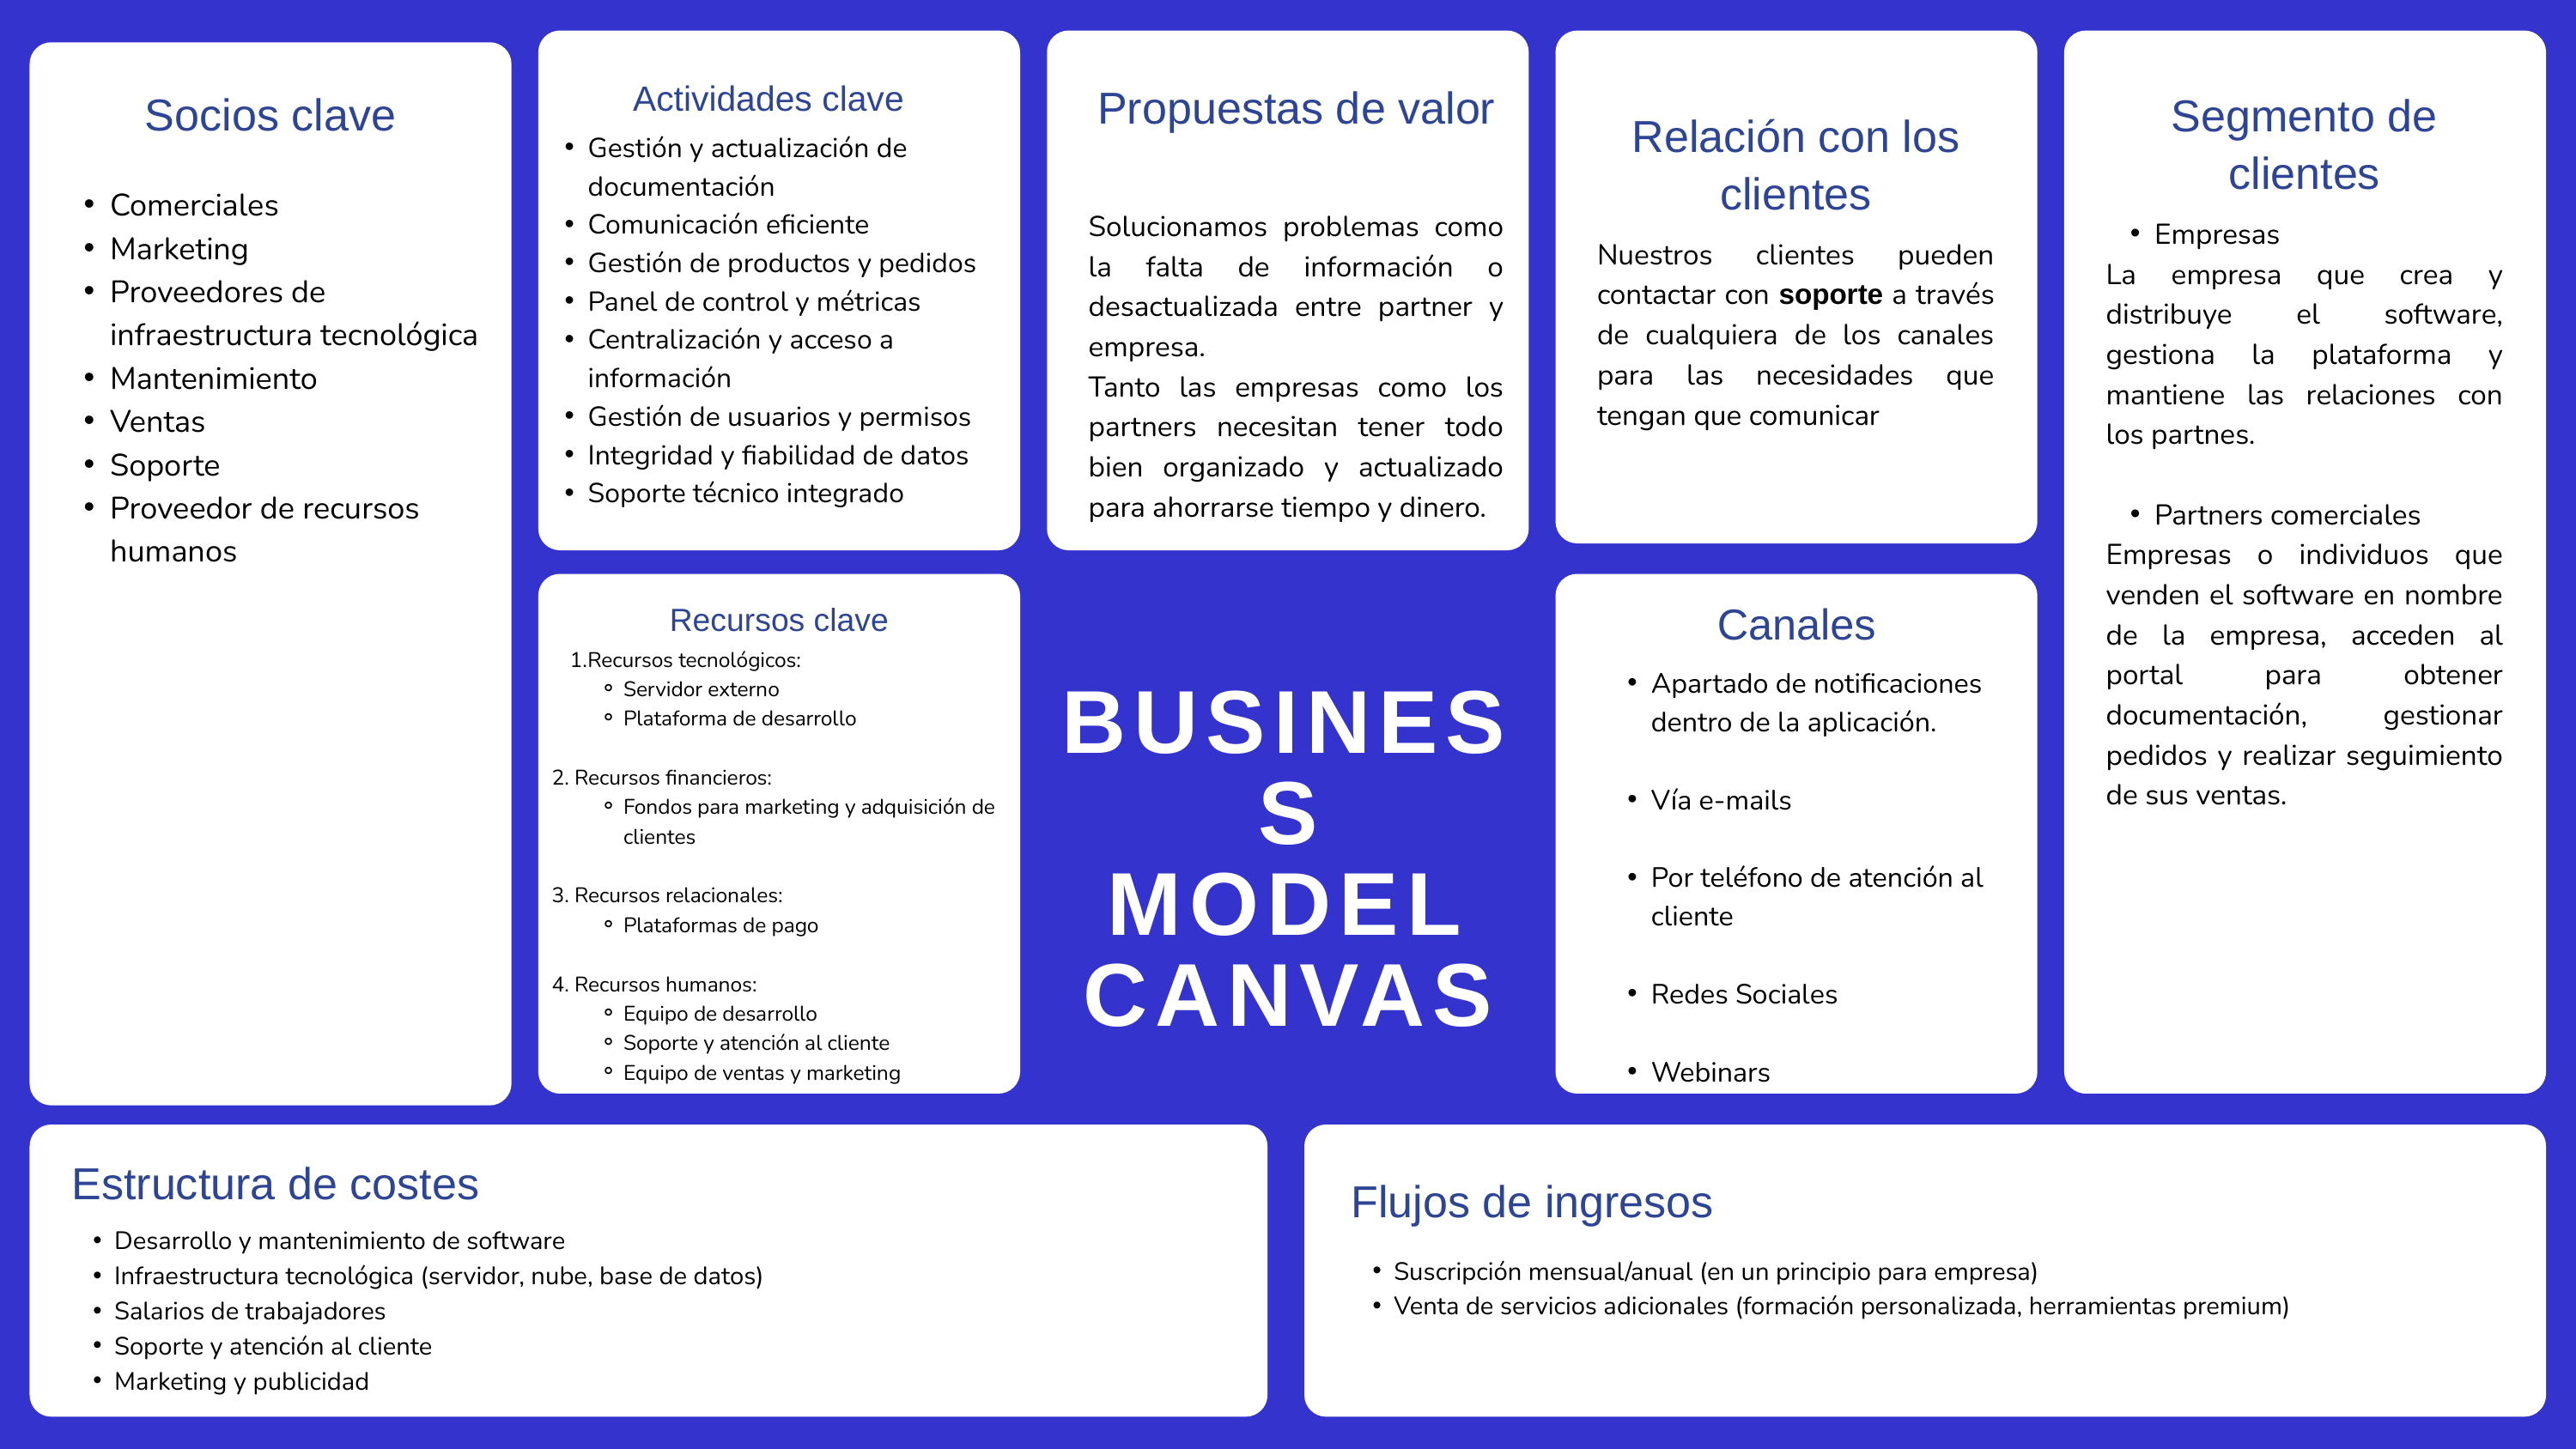

Actividades clave
Gestión y actualización de documentación
Comunicación eficiente
Gestión de productos y pedidos
Panel de control y métricas
Centralización y acceso a información
Gestión de usuarios y permisos
Integridad y fiabilidad de datos
Soporte técnico integrado
Propuestas de valor
Solucionamos problemas como la falta de información o desactualizada entre partner y empresa.
Tanto las empresas como los partners necesitan tener todo bien organizado y actualizado para ahorrarse tiempo y dinero.
Socios clave
Segmento de clientes
Empresas
La empresa que crea y distribuye el software, gestiona la plataforma y mantiene las relaciones con los partnes.

Partners comerciales
Empresas o individuos que venden el software en nombre de la empresa, acceden al portal para obtener documentación, gestionar pedidos y realizar seguimiento de sus ventas.
Relación con los clientes
Nuestros clientes pueden contactar con soporte a través de cualquiera de los canales para las necesidades que tengan que comunicar
Comerciales
Marketing
Proveedores de infraestructura tecnológica
Mantenimiento
Ventas
Soporte
Proveedor de recursos humanos

Canales
Apartado de notificaciones dentro de la aplicación.

Vía e-mails

Por teléfono de atención al cliente

Redes Sociales

Webinars
Recursos clave
Recursos tecnológicos:
Servidor externo
Plataforma de desarrollo

2. Recursos financieros:
Fondos para marketing y adquisición de clientes

3. Recursos relacionales:
Plataformas de pago

4. Recursos humanos:
Equipo de desarrollo
Soporte y atención al cliente
Equipo de ventas y marketing
BUSINESS
MODEL CANVAS

Estructura de costes
Desarrollo y mantenimiento de software
Infraestructura tecnológica (servidor, nube, base de datos)
Salarios de trabajadores
Soporte y atención al cliente
Marketing y publicidad
Flujos de ingresos

Suscripción mensual/anual (en un principio para empresa)
Venta de servicios adicionales (formación personalizada, herramientas premium)